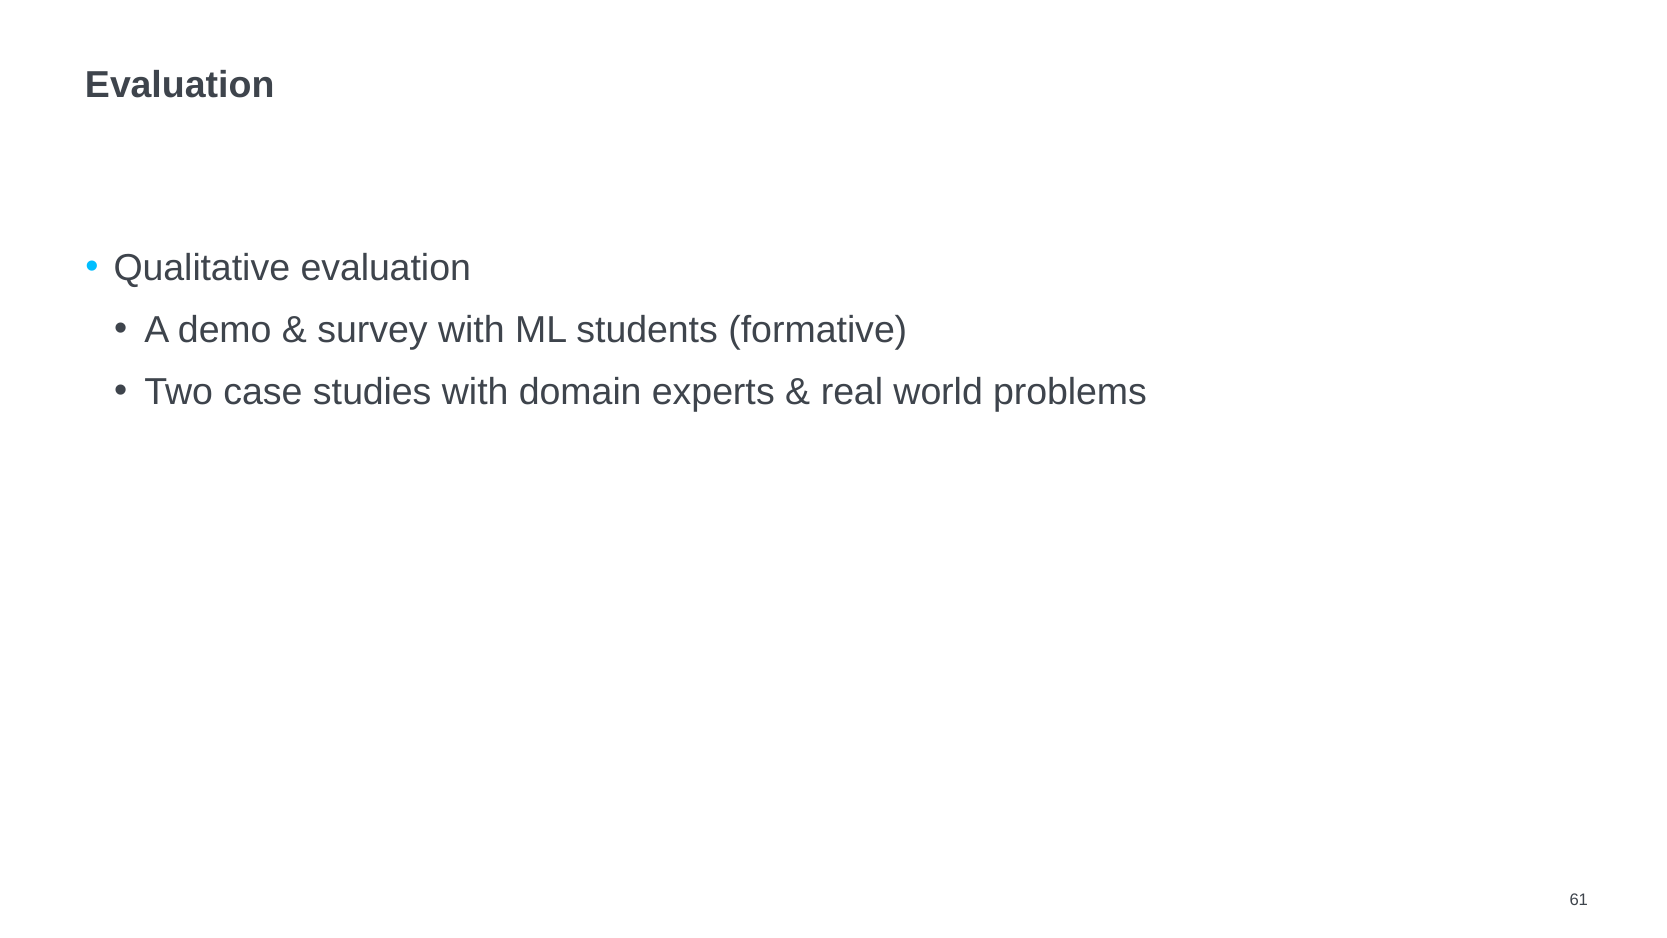

# Evaluation

Qualitative evaluation
A demo & survey with ML students (formative)
Two case studies with domain experts & real world problems
61